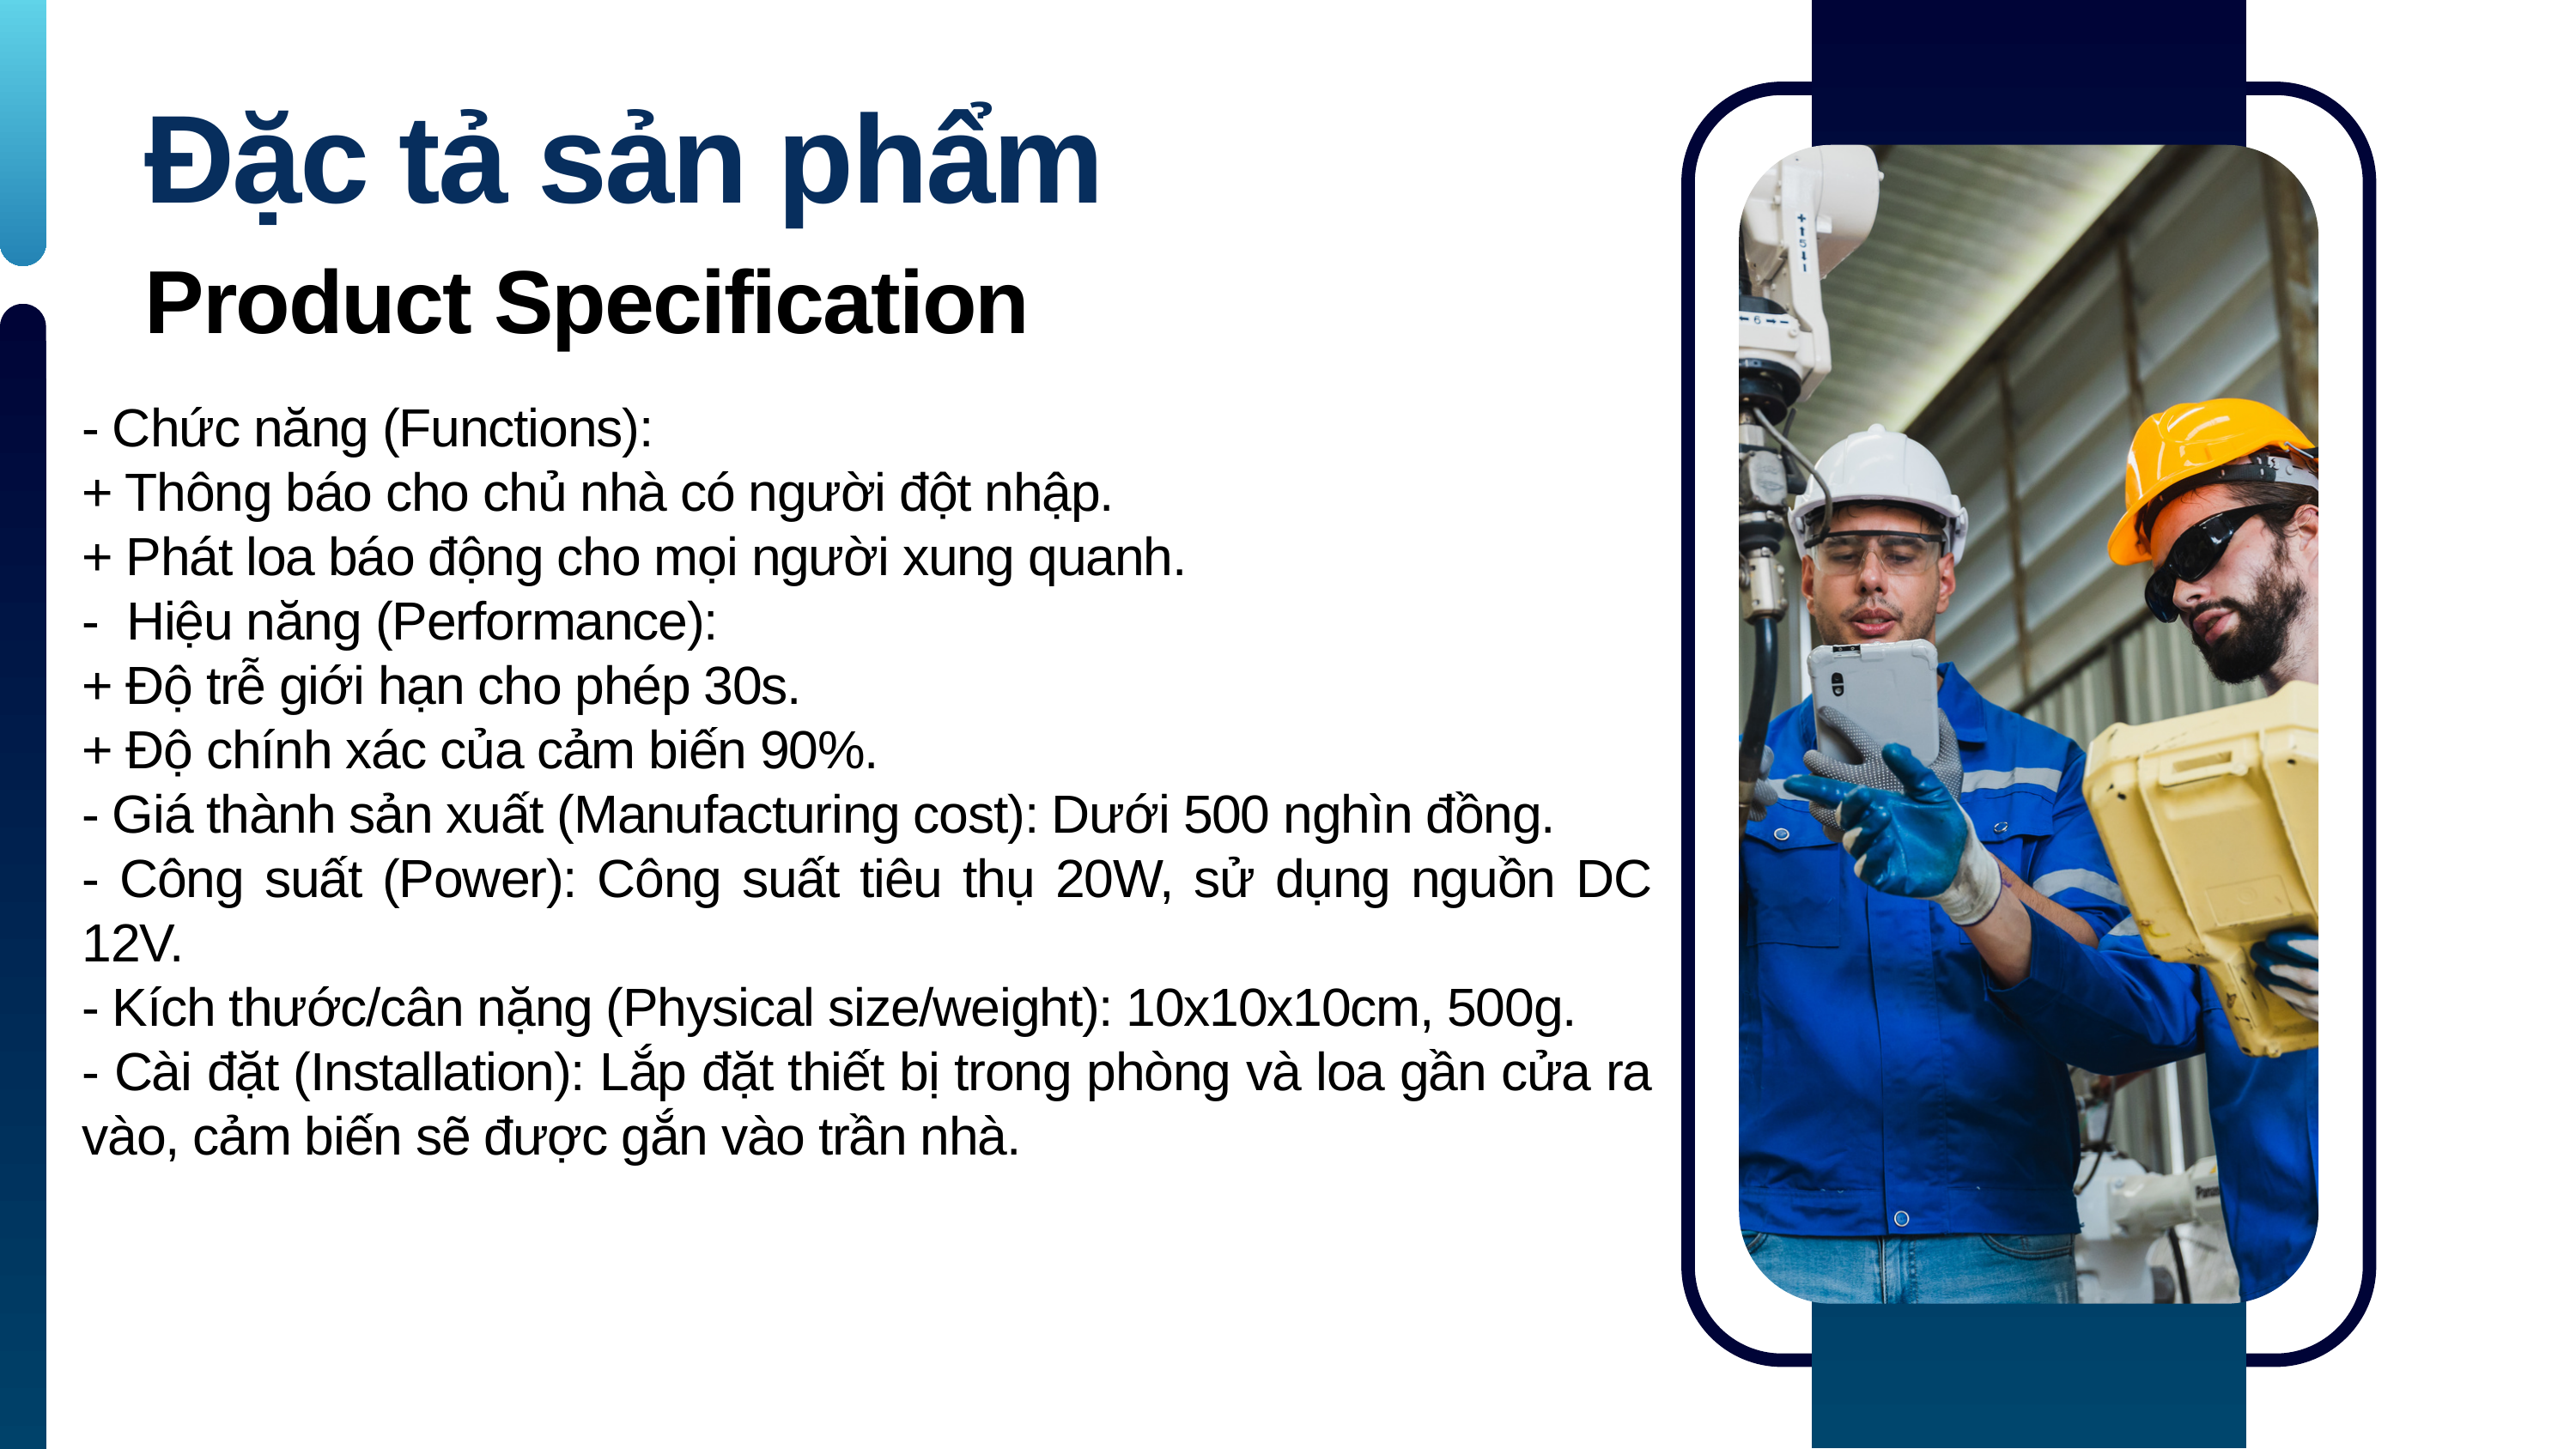

Đặc tả sản phẩm

Product Specification

- Chức năng (Functions):
+ Thông báo cho chủ nhà có người đột nhập.
+ Phát loa báo động cho mọi người xung quanh.
-  Hiệu năng (Performance):
+ Độ trễ giới hạn cho phép 30s.
+ Độ chính xác của cảm biến 90%.
- Giá thành sản xuất (Manufacturing cost): Dưới 500 nghìn đồng.
- Công suất (Power): Công suất tiêu thụ 20W, sử dụng nguồn DC 12V.
- Kích thước/cân nặng (Physical size/weight): 10x10x10cm, 500g.
- Cài đặt (Installation): Lắp đặt thiết bị trong phòng và loa gần cửa ra vào, cảm biến sẽ được gắn vào trần nhà.